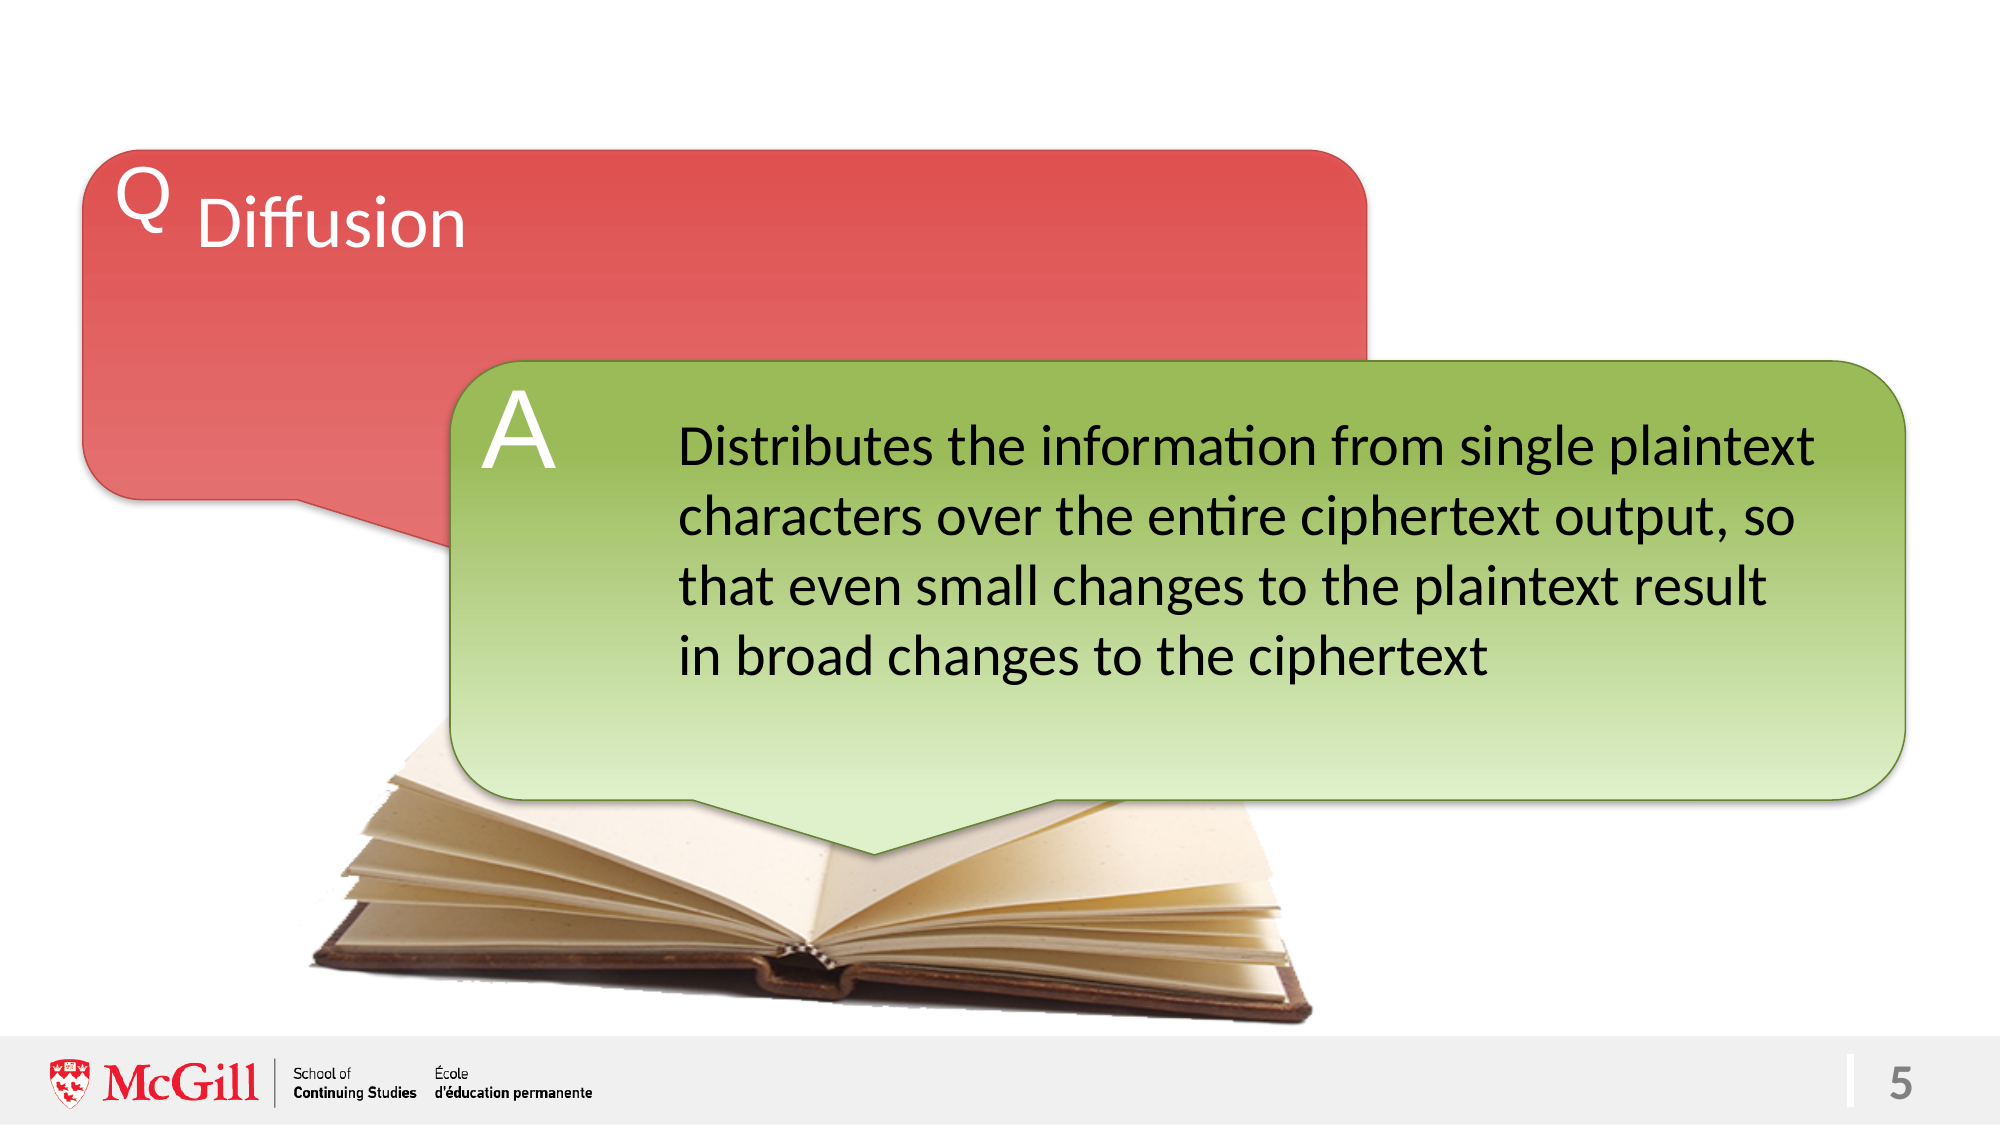

#
5
Diffusion

Distributes the information from single plaintext characters over the entire ciphertext output, so that even small changes to the plaintext result in broad changes to the ciphertext